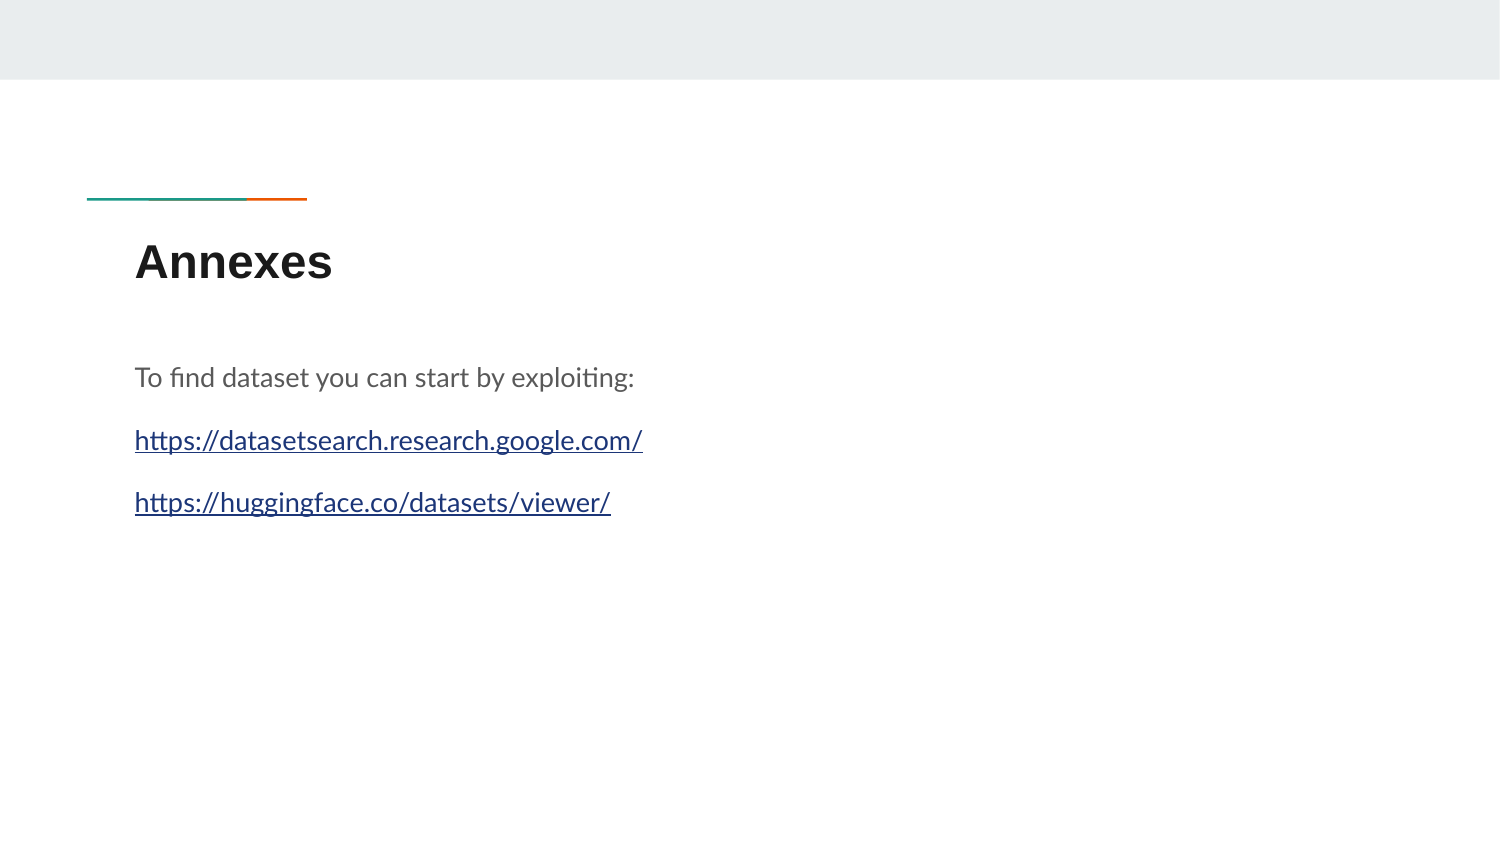

# Annexes
To find dataset you can start by exploiting:
https://datasetsearch.research.google.com/
https://huggingface.co/datasets/viewer/